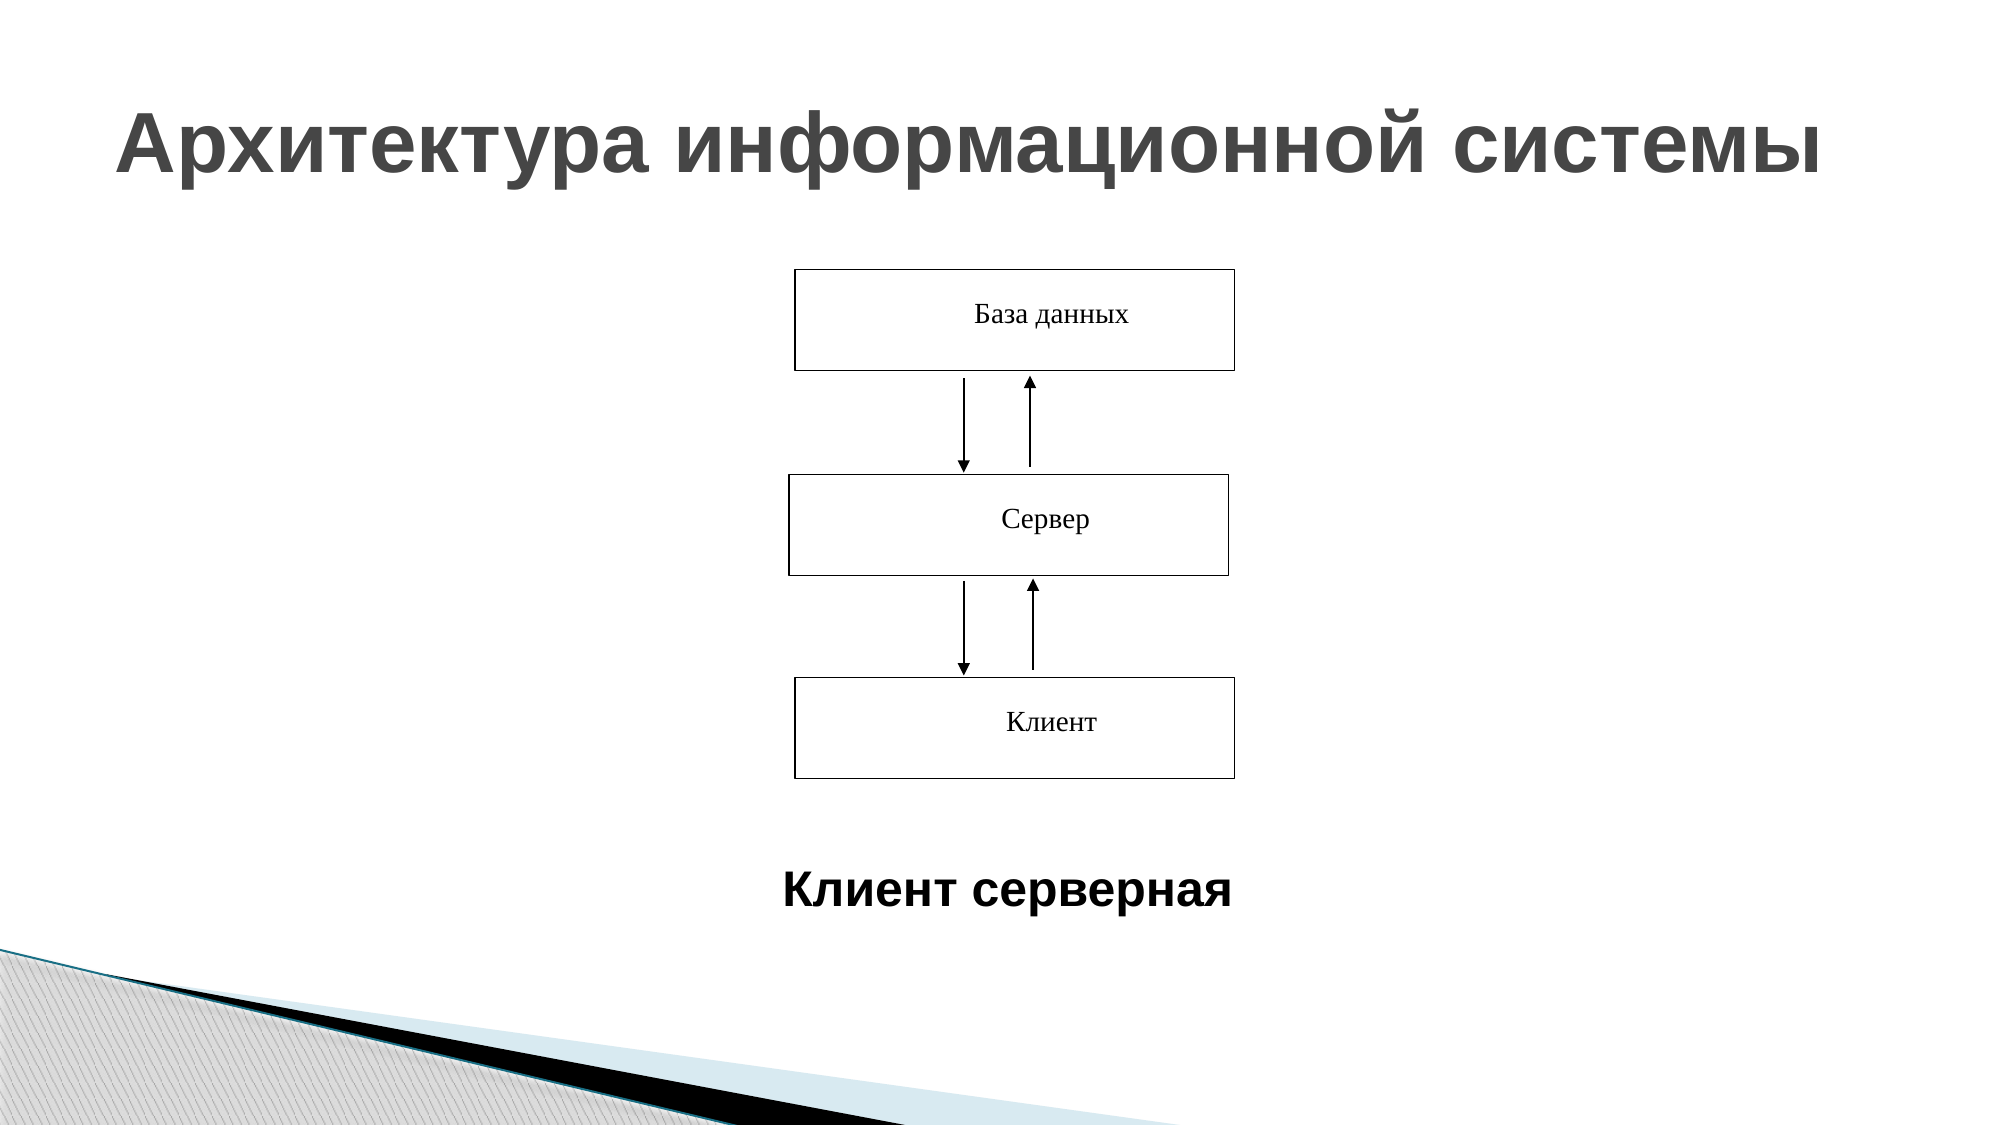

# Архитектура информационной системы
База данных
Клиент
Сервер
Клиент серверная